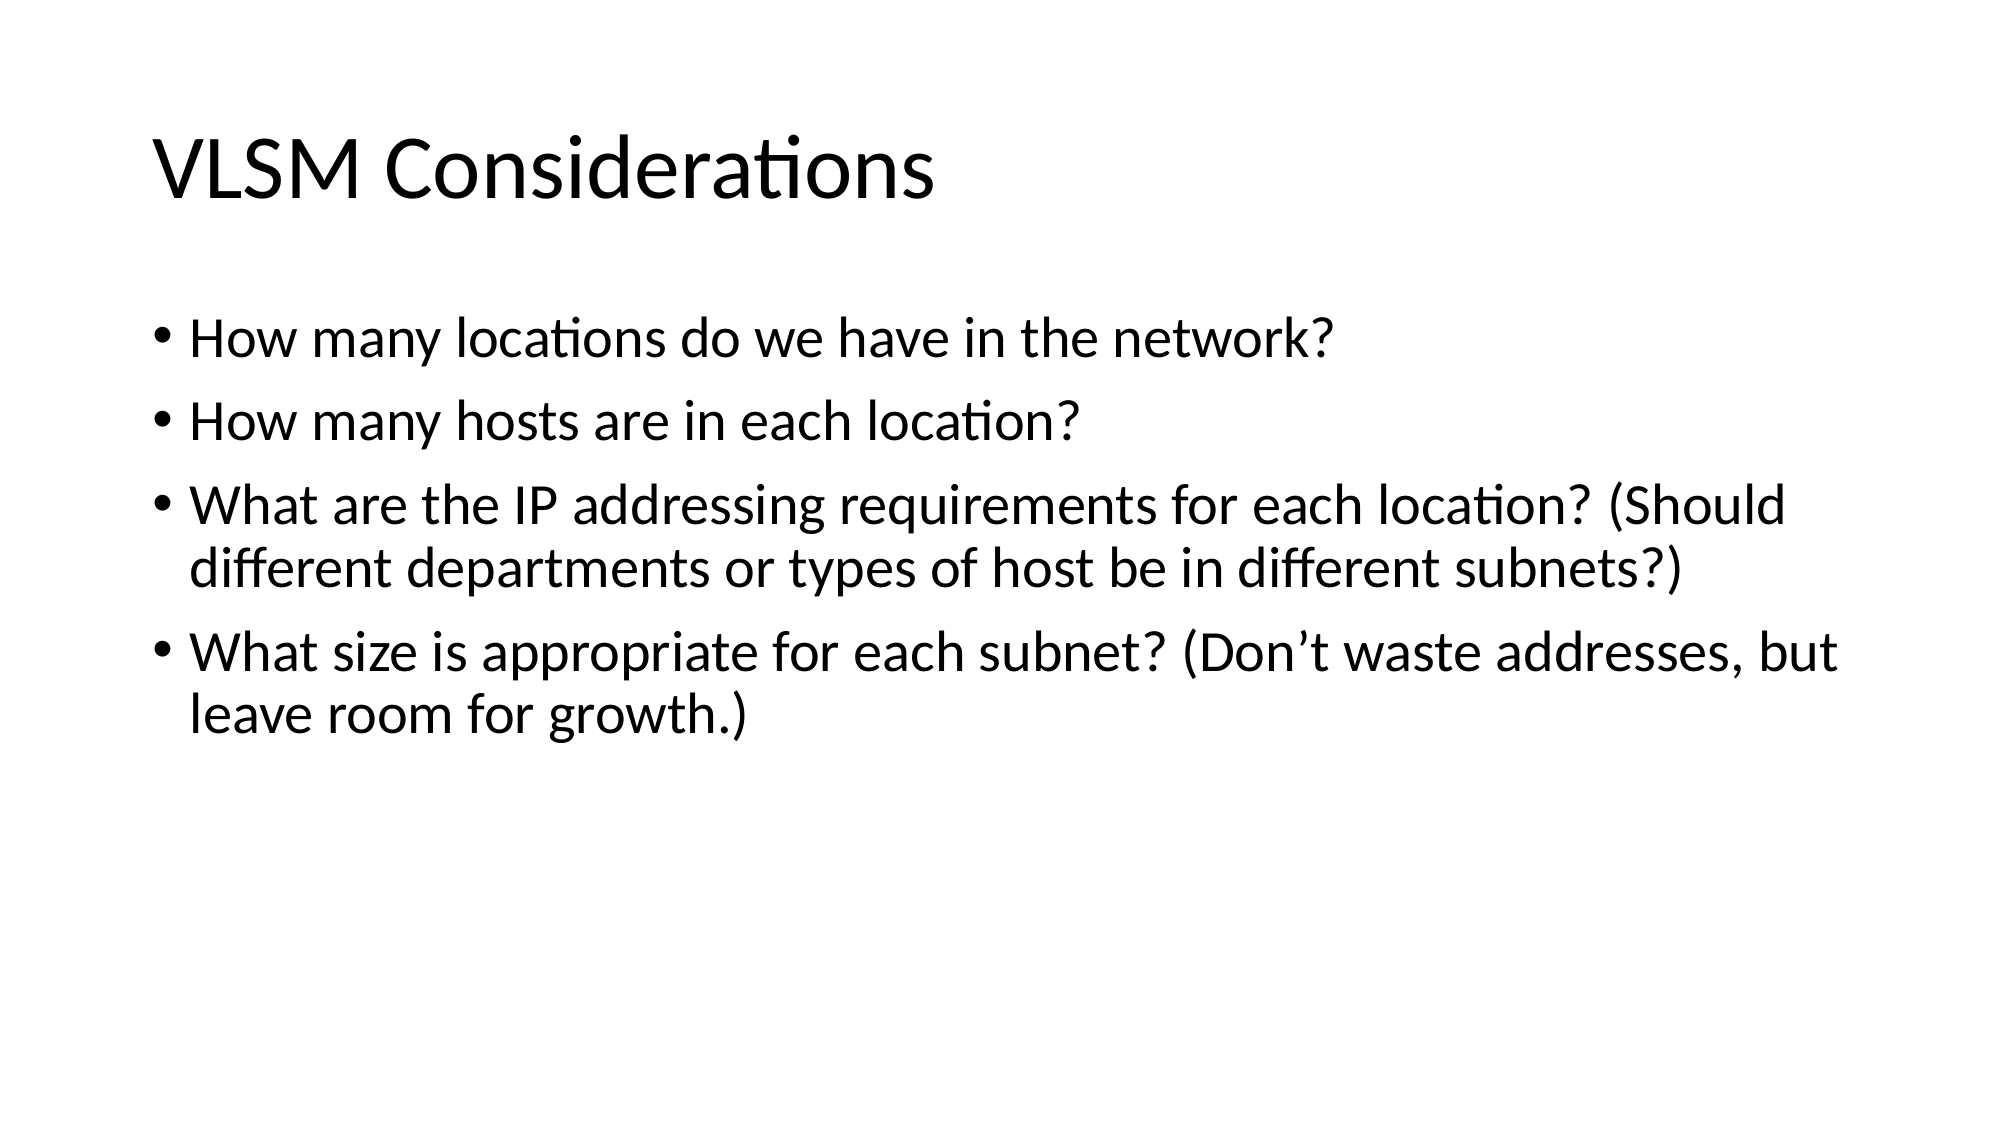

# VLSM Considerations
How many locations do we have in the network?
How many hosts are in each location?
What are the IP addressing requirements for each location? (Should different departments or types of host be in different subnets?)
What size is appropriate for each subnet? (Don’t waste addresses, but leave room for growth.)